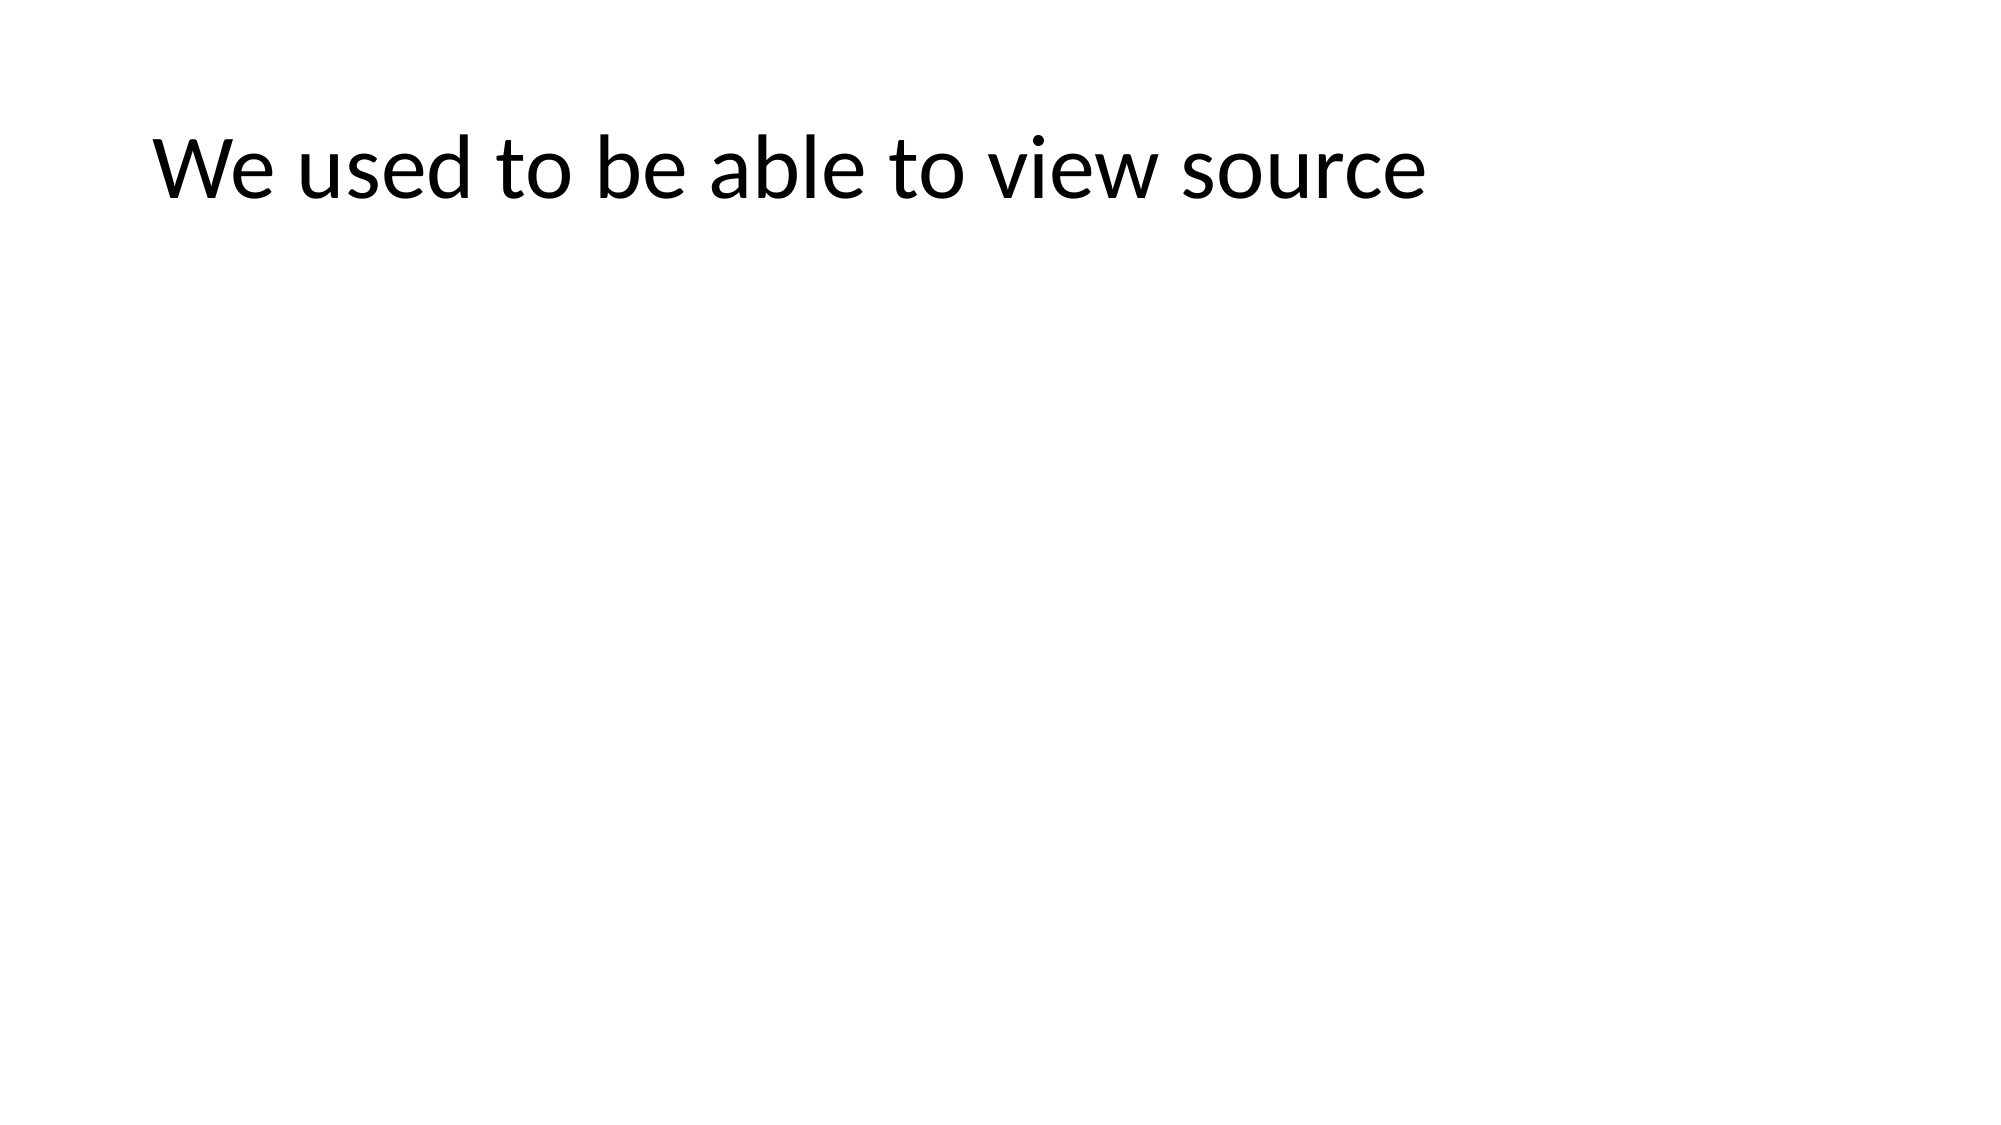

# We used to be able to view source